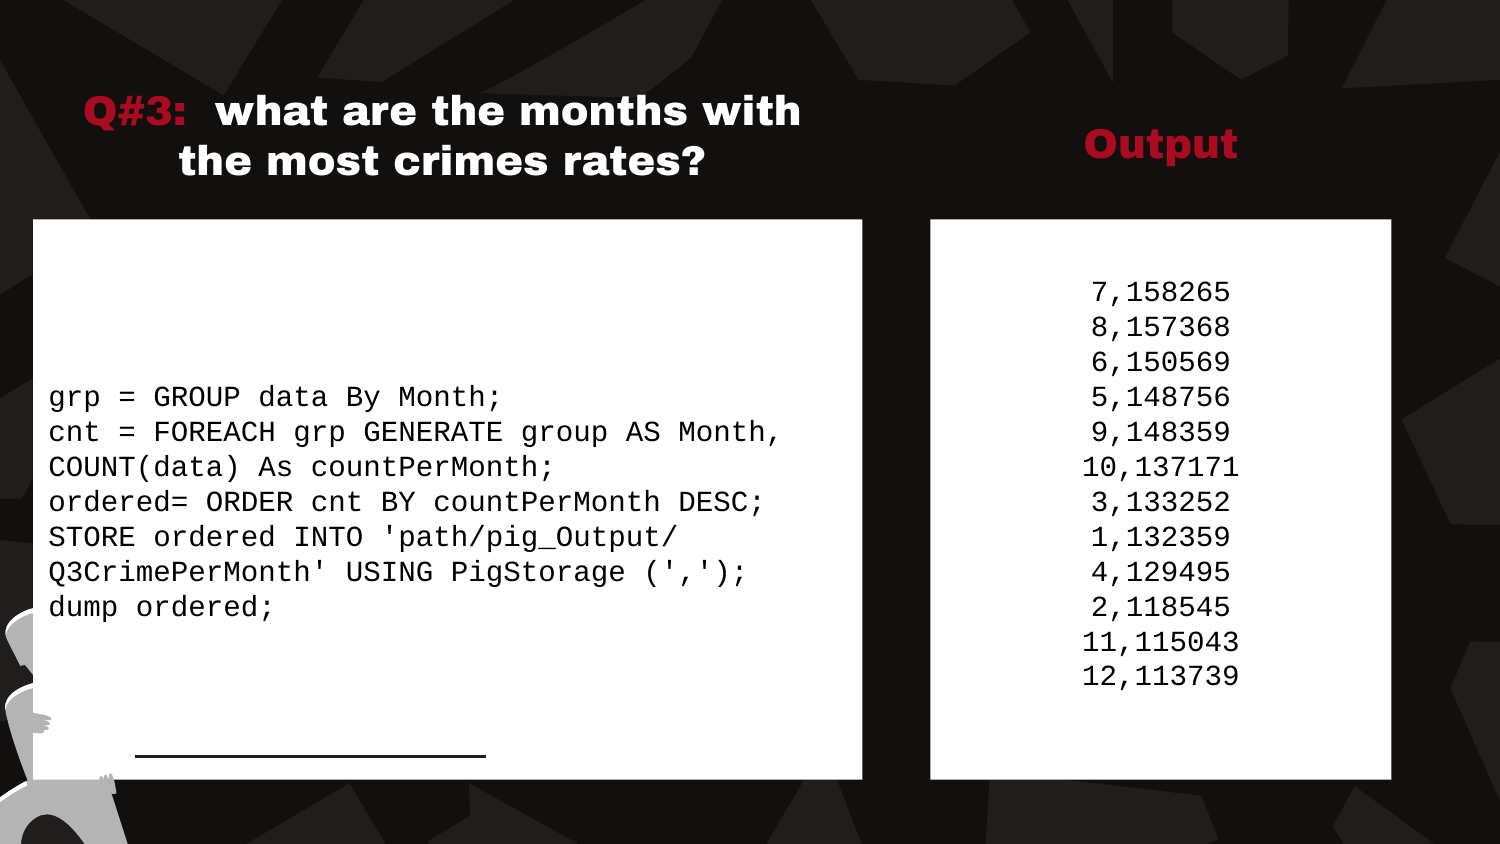

# Q#3:  what are the months with the most crimes rates?
Output
grp = GROUP data By Month;
cnt = FOREACH grp GENERATE group AS Month,  COUNT(data) As countPerMonth;
ordered= ORDER cnt BY countPerMonth DESC;
STORE ordered INTO 'path/pig_Output/ Q3CrimePerMonth' USING PigStorage (',');
dump ordered;
7,158265
8,157368
6,150569
5,148756
9,148359
10,137171
3,133252
1,132359
4,129495
2,118545
11,115043
12,113739